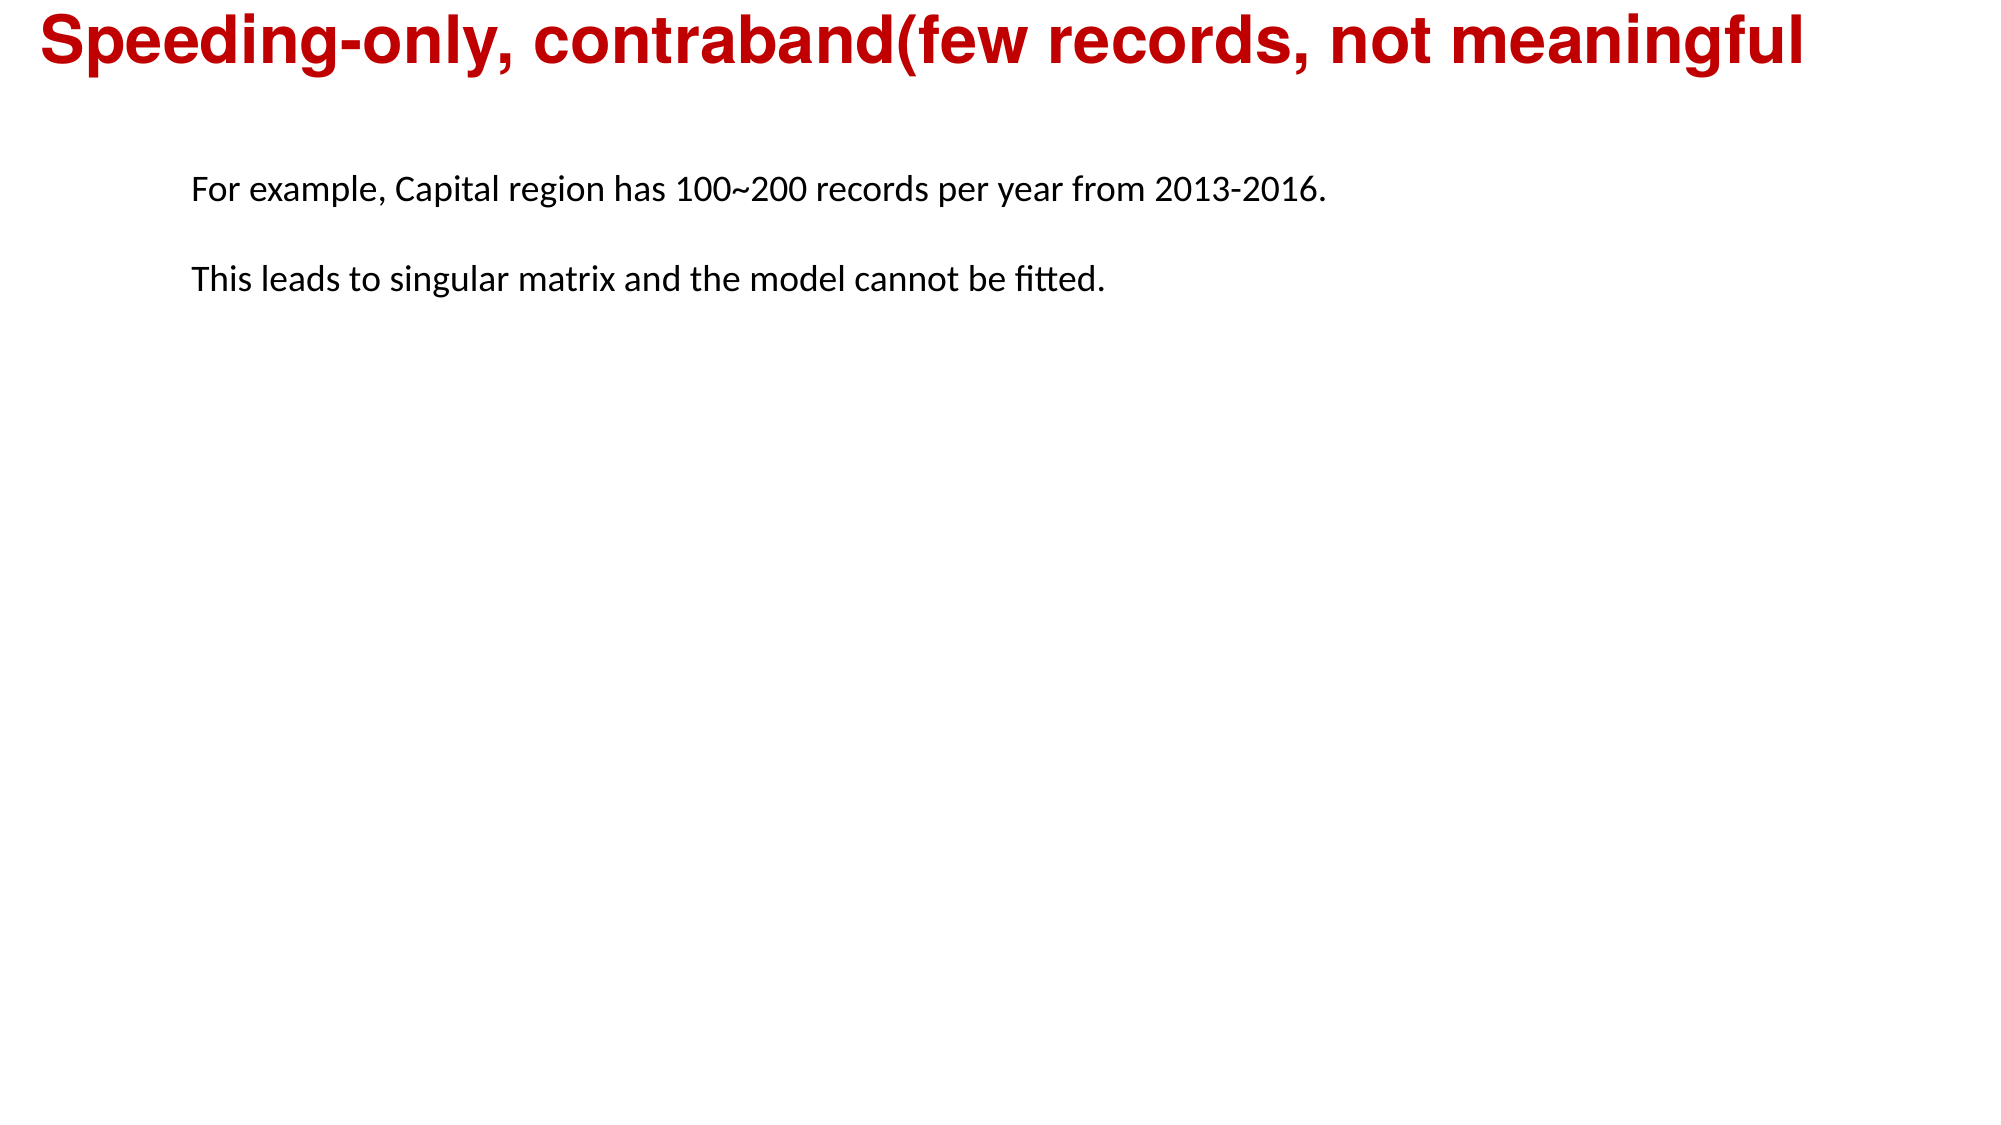

Speeding-only, contraband(few records, not meaningful
For example, Capital region has 100~200 records per year from 2013-2016.

This leads to singular matrix and the model cannot be fitted.